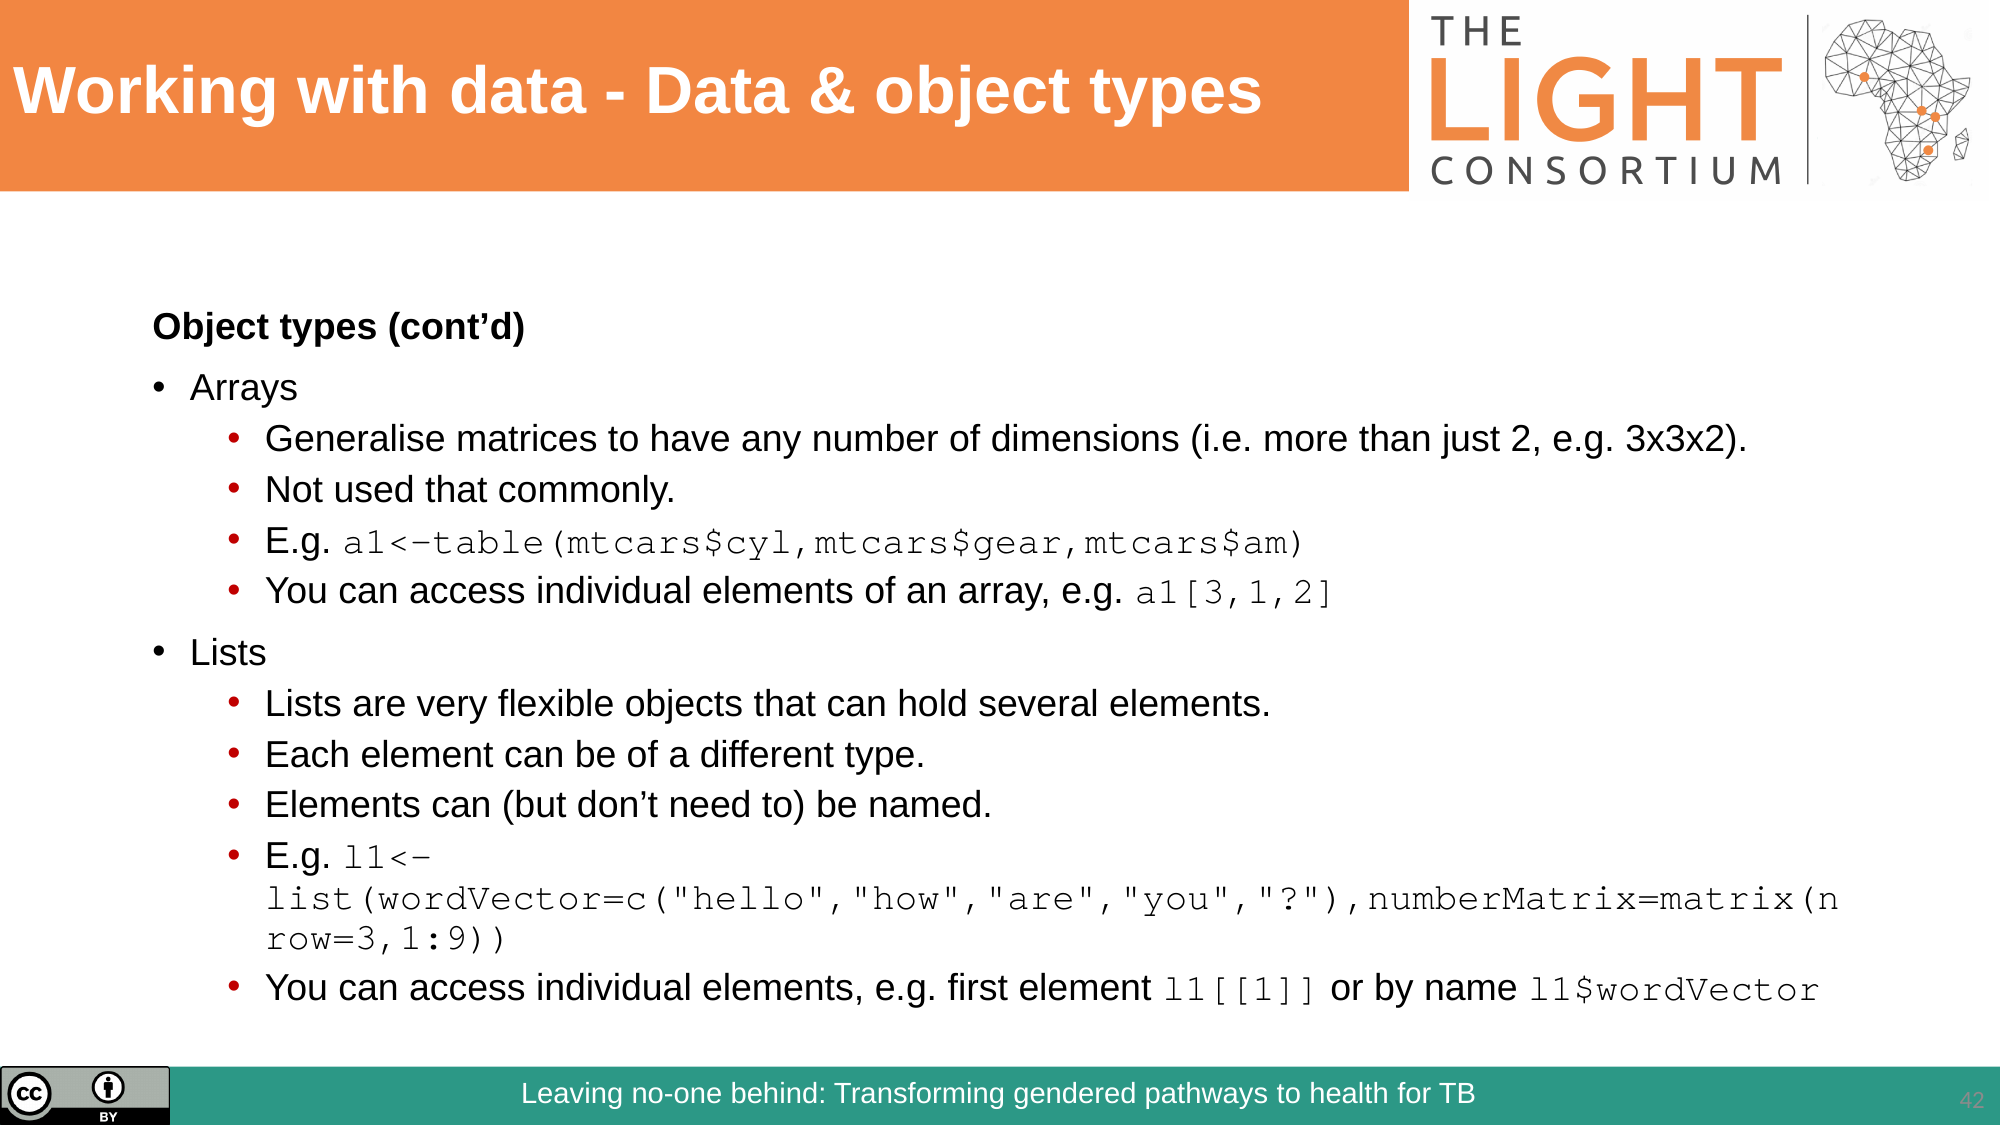

# Working with data - Data & object types
Object types (cont’d)
Arrays
Generalise matrices to have any number of dimensions (i.e. more than just 2, e.g. 3x3x2).
Not used that commonly.
E.g. a1<-table(mtcars$cyl,mtcars$gear,mtcars$am)
You can access individual elements of an array, e.g. a1[3,1,2]
Lists
Lists are very flexible objects that can hold several elements.
Each element can be of a different type.
Elements can (but don’t need to) be named.
E.g. l1<-list(wordVector=c("hello","how","are","you","?"),numberMatrix=matrix(nrow=3,1:9))
You can access individual elements, e.g. first element l1[[1]] or by name l1$wordVector
42